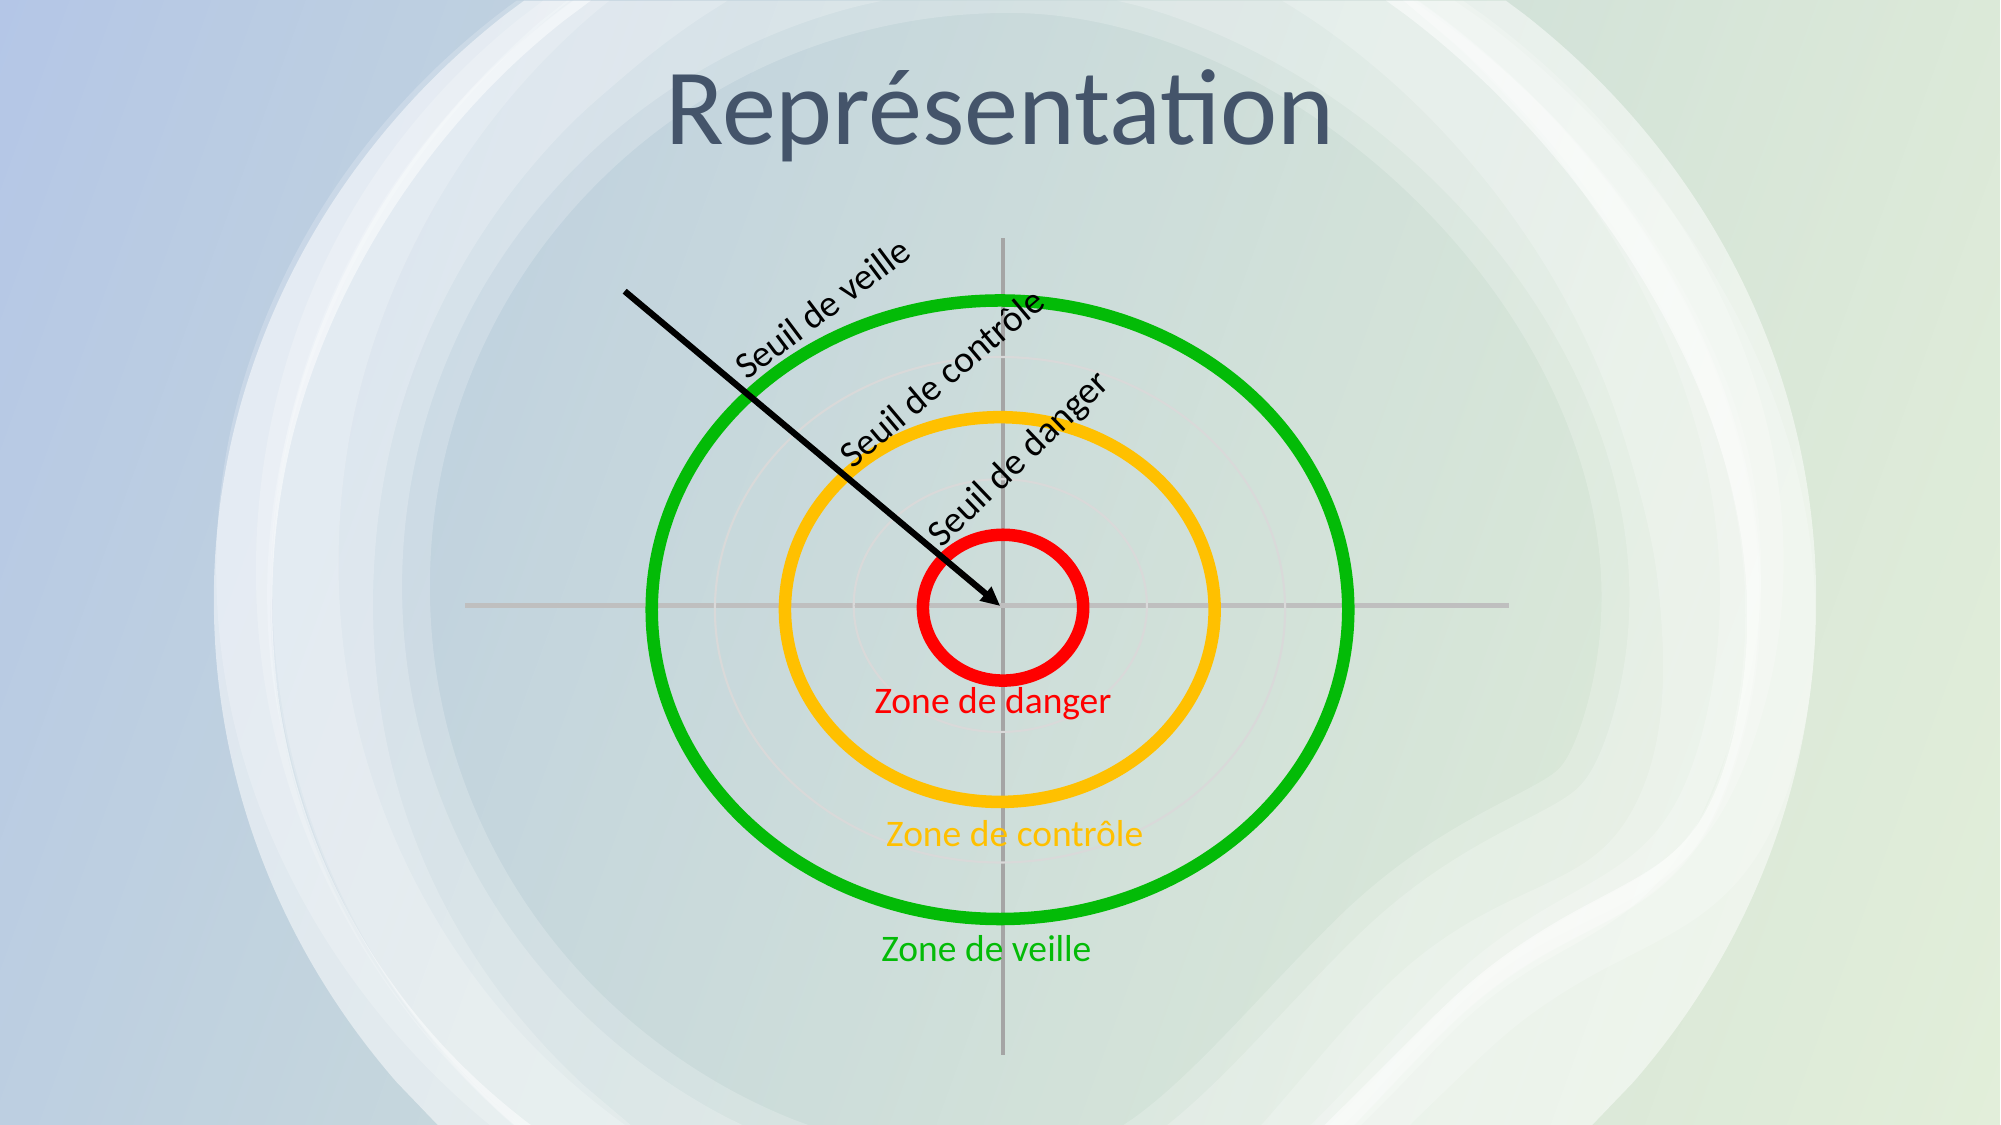

# Représentation
Seuil de veille

Seuil de contrôle

Seuil de danger

Zone de danger
Zone de contrôle
Zone de veille